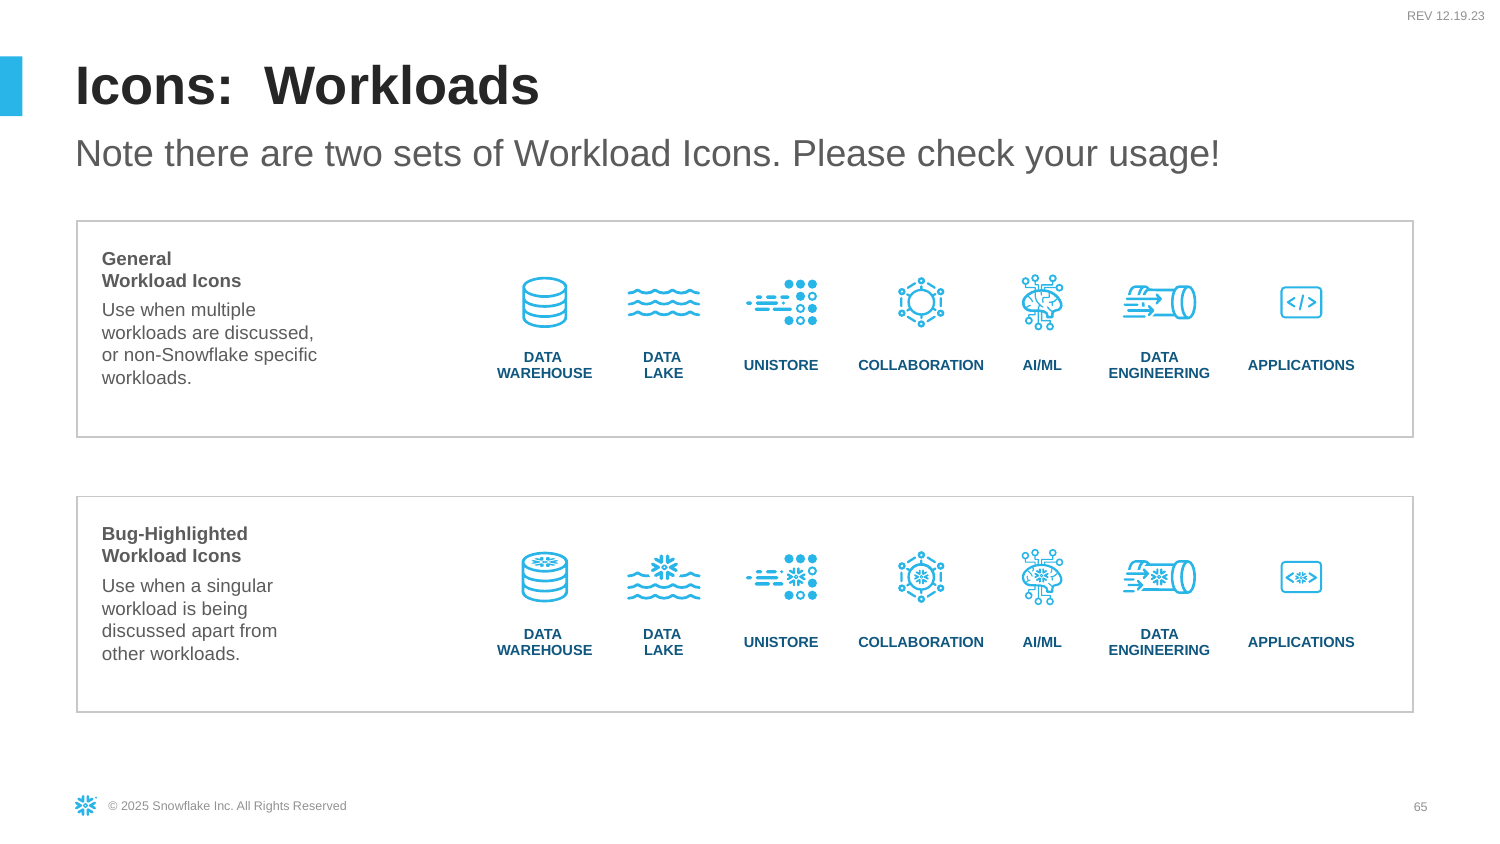

REV 12.19.23
# Icons:  Workloads
Note there are two sets of Workload Icons. Please check your usage!

General
Workload Icons

Use when multiple workloads are discussed, or non-Snowflake specific workloads.
DATA
WAREHOUSE
DATA
LAKE
UNISTORE
COLLABORATION
AI/ML
DATA ENGINEERING
APPLICATIONS

Bug-Highlighted
Workload Icons

Use when a singular workload is being discussed apart from other workloads.
DATA
WAREHOUSE
DATA
LAKE
UNISTORE
COLLABORATION
AI/ML
DATA ENGINEERING
APPLICATIONS
65